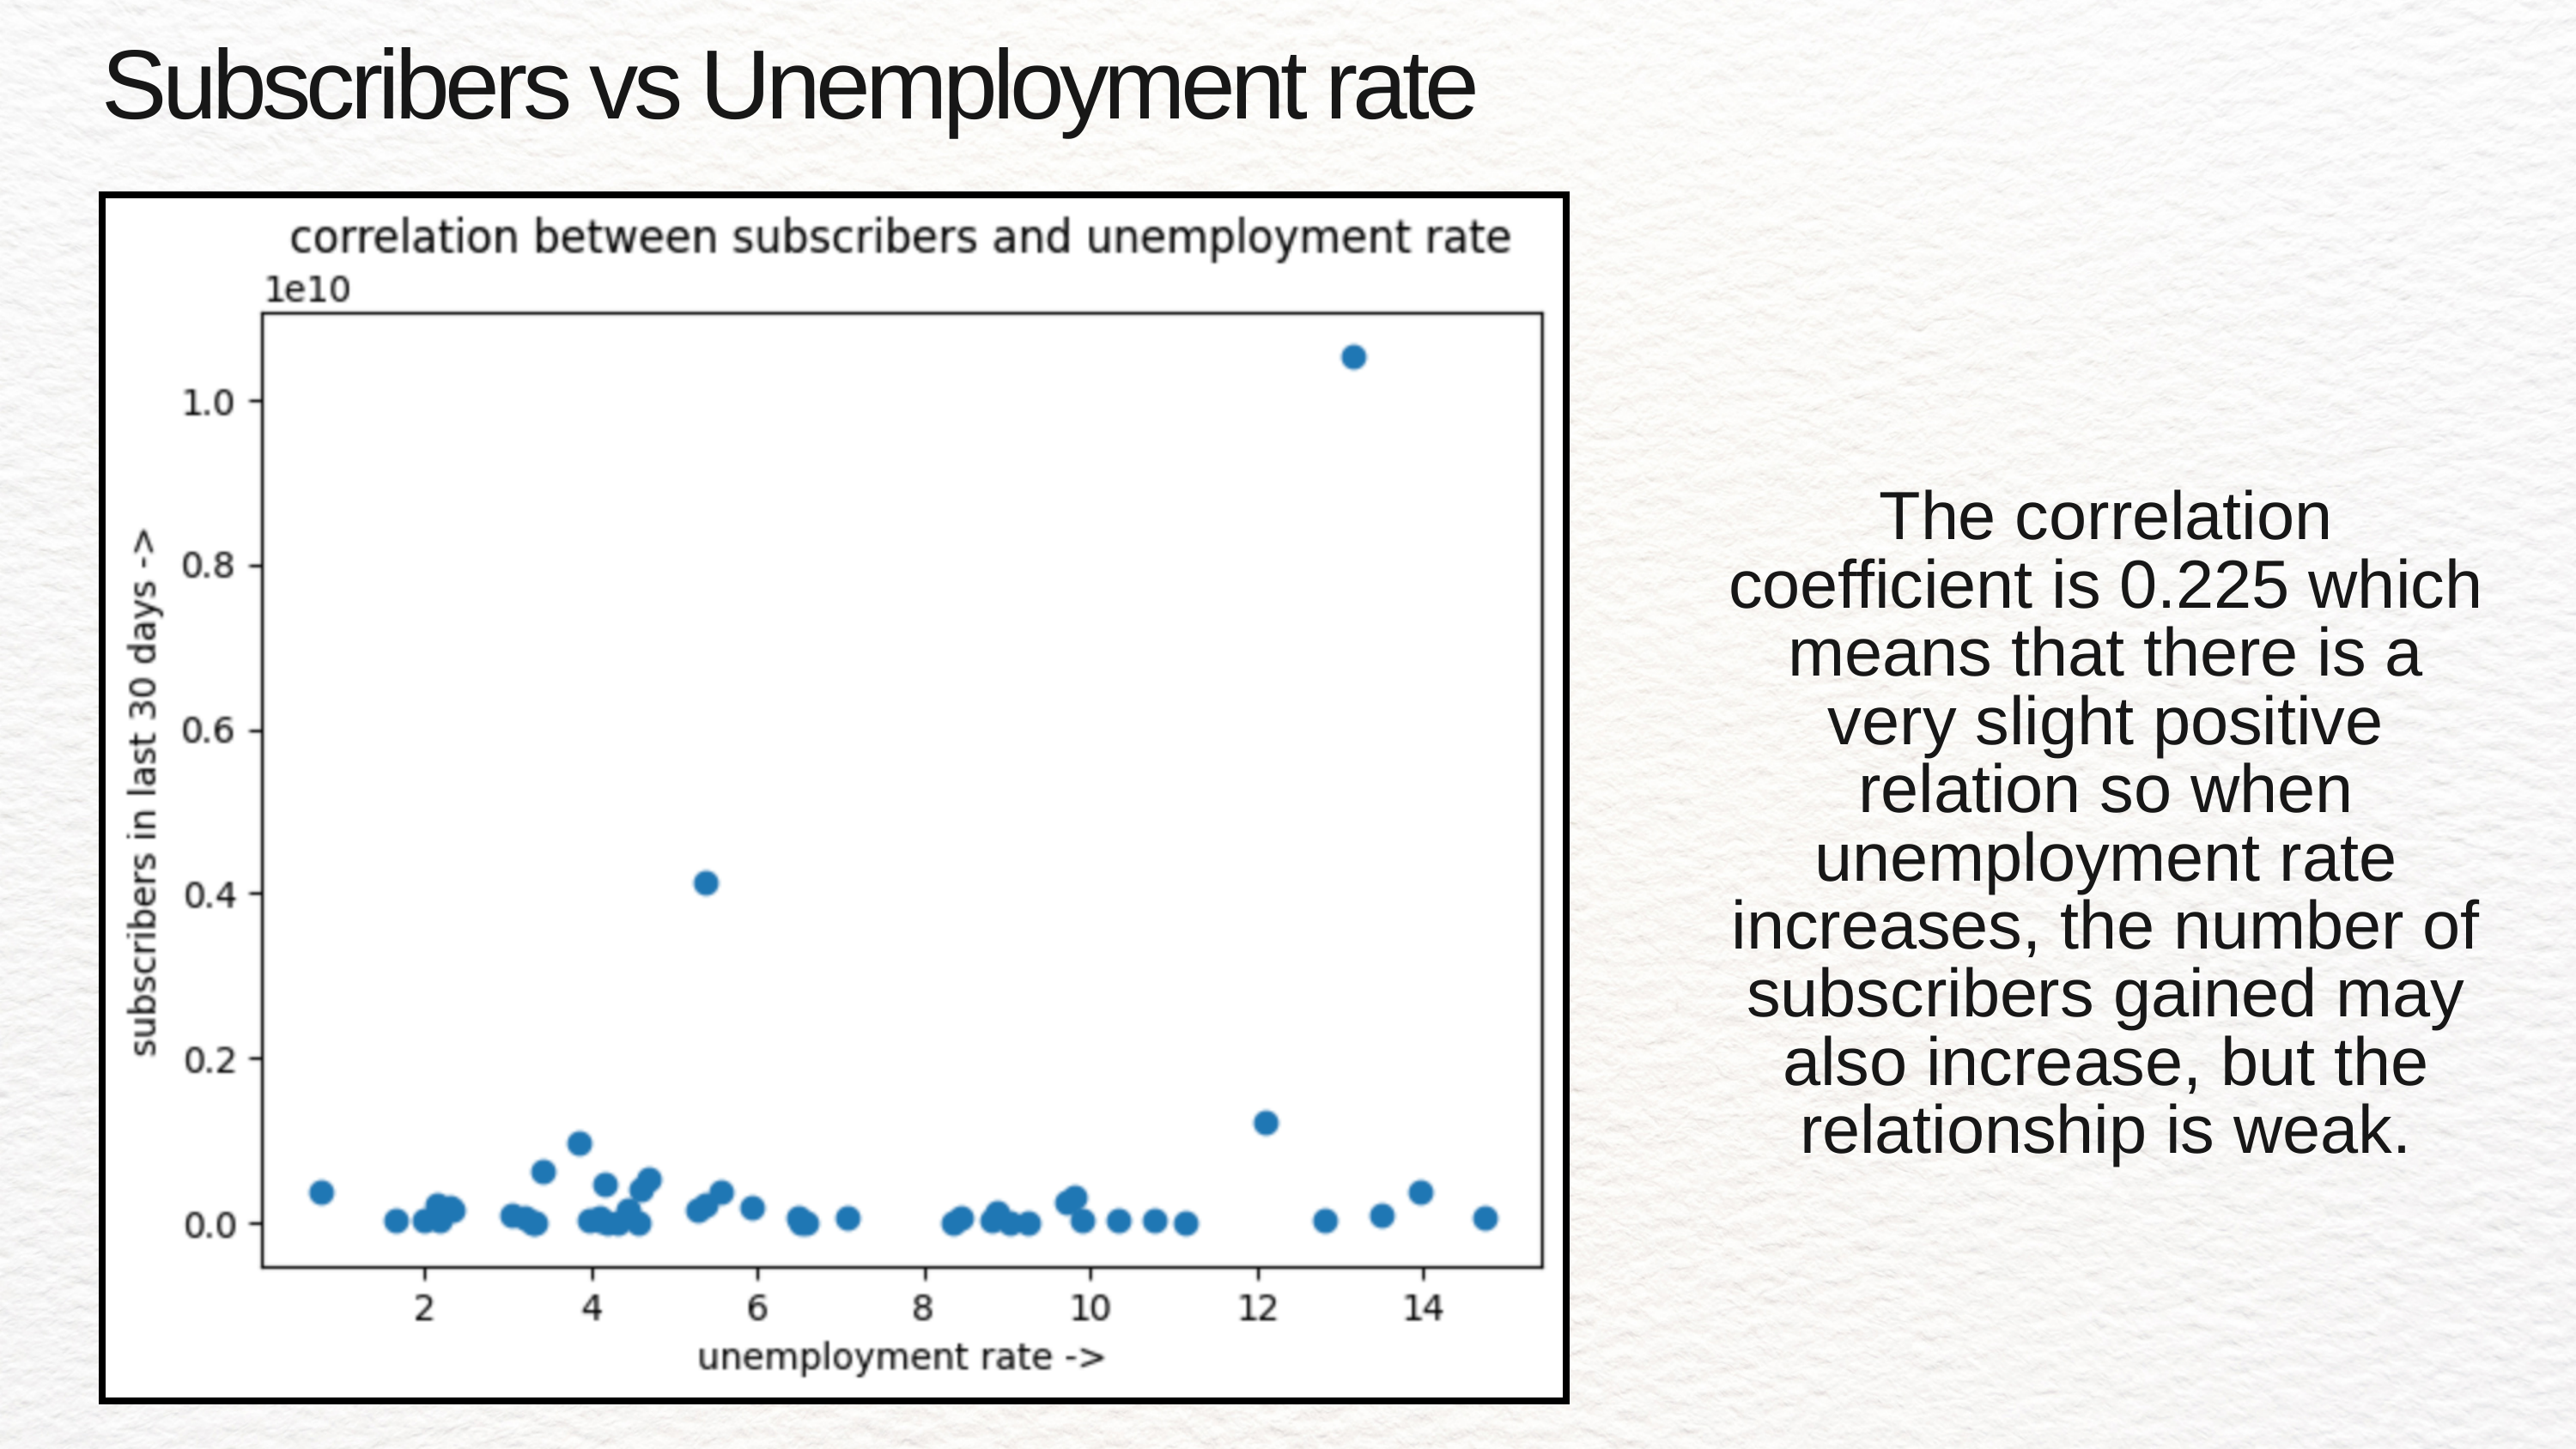

Subscribers vs Unemployment rate

The correlation coefficient is 0.225 which means that there is a very slight positive relation so when unemployment rate increases, the number of subscribers gained may also increase, but the relationship is weak.